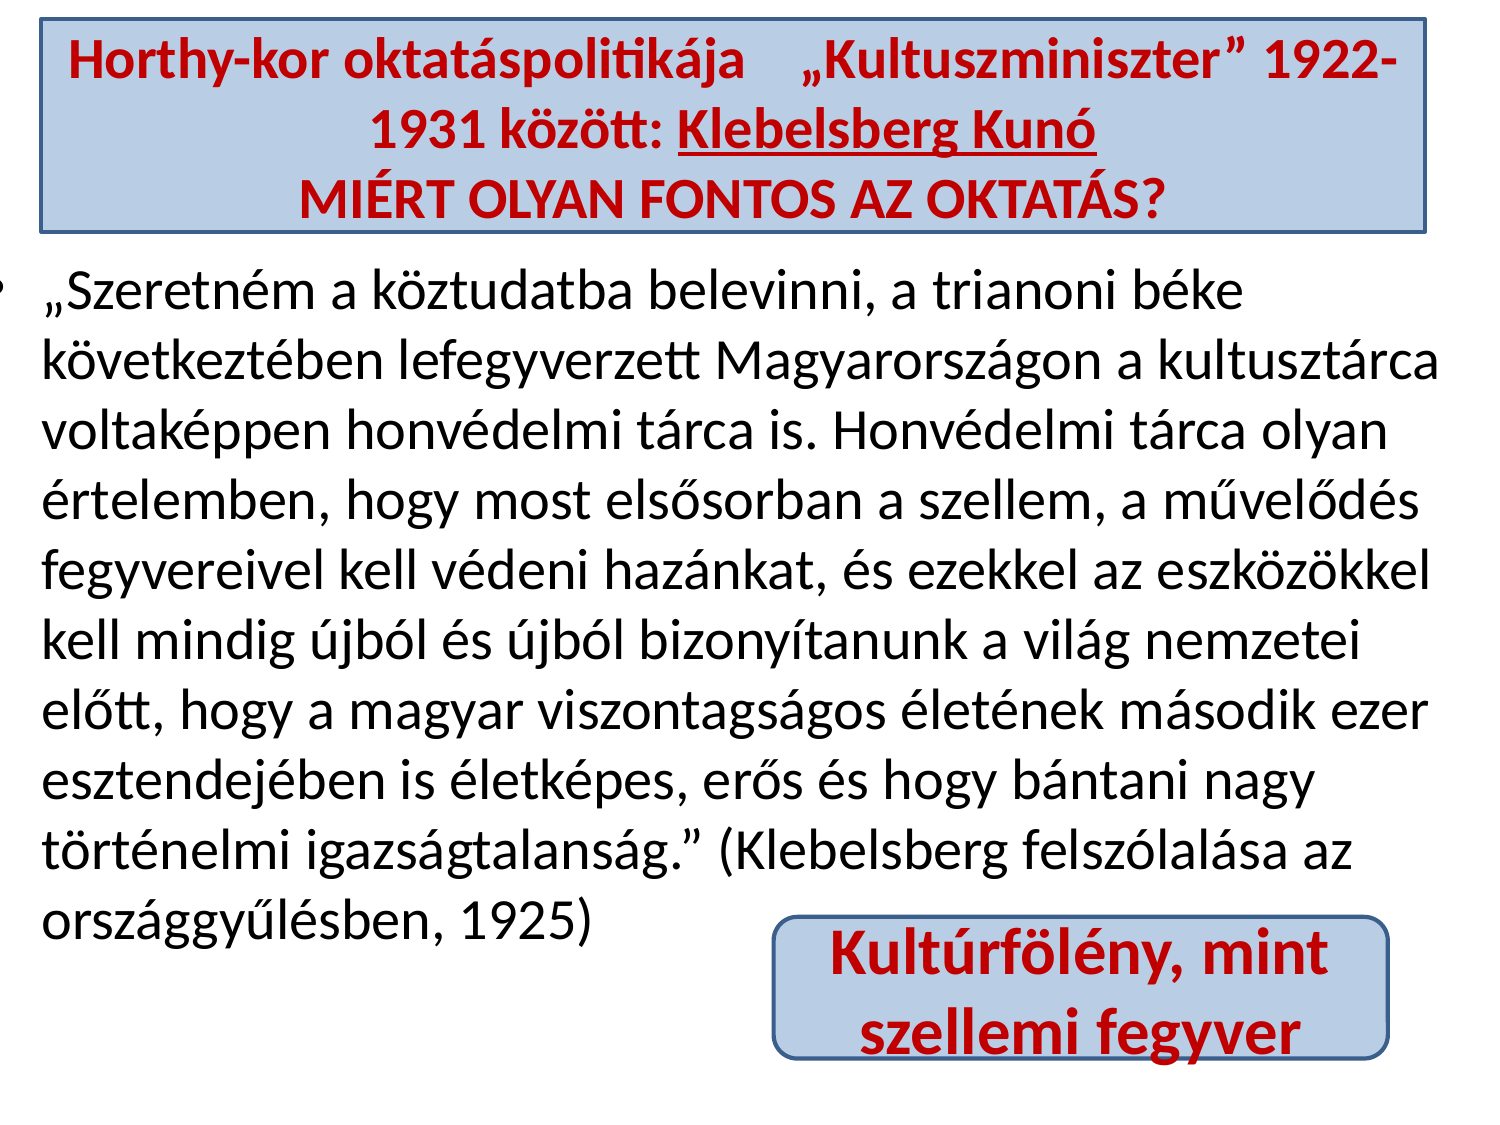

Horthy-kor oktatáspolitikája    „Kultuszminiszter” 1922-1931 között: Klebelsberg Kunó
MIÉRT OLYAN FONTOS AZ OKTATÁS?
„Szeretném a köztudatba belevinni, a trianoni béke következtében lefegyverzett Magyarországon a kultusztárca voltaképpen honvédelmi tárca is. Honvédelmi tárca olyan értelemben, hogy most elsősorban a szellem, a művelődés fegyvereivel kell védeni hazánkat, és ezekkel az eszközökkel kell mindig újból és újból bizonyítanunk a világ nemzetei előtt, hogy a magyar viszontagságos életének második ezer esztendejében is életképes, erős és hogy bántani nagy történelmi igazságtalanság.” (Klebelsberg felszólalása az országgyűlésben, 1925)
Kultúrfölény, mint szellemi fegyver